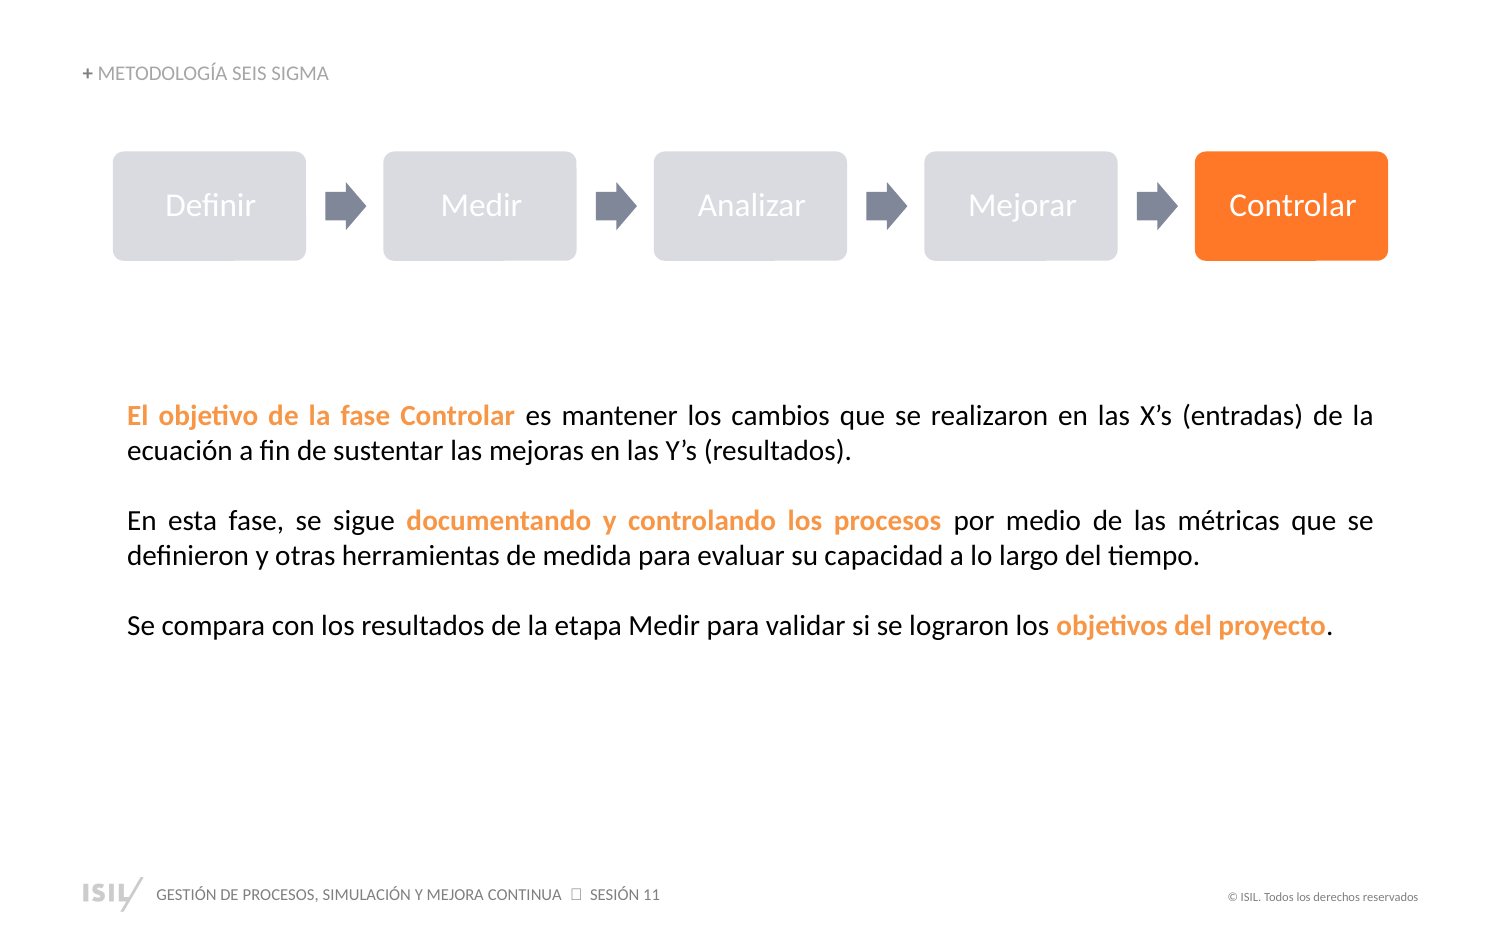

+ METODOLOGÍA SEIS SIGMA
Definir

Medir

Analizar

Mejorar

Controlar
El objetivo de la fase Controlar es mantener los cambios que se realizaron en las X’s (entradas) de la ecuación a fin de sustentar las mejoras en las Y’s (resultados).

En esta fase, se sigue documentando y controlando los procesos por medio de las métricas que se definieron y otras herramientas de medida para evaluar su capacidad a lo largo del tiempo.

Se compara con los resultados de la etapa Medir para validar si se lograron los objetivos del proyecto.